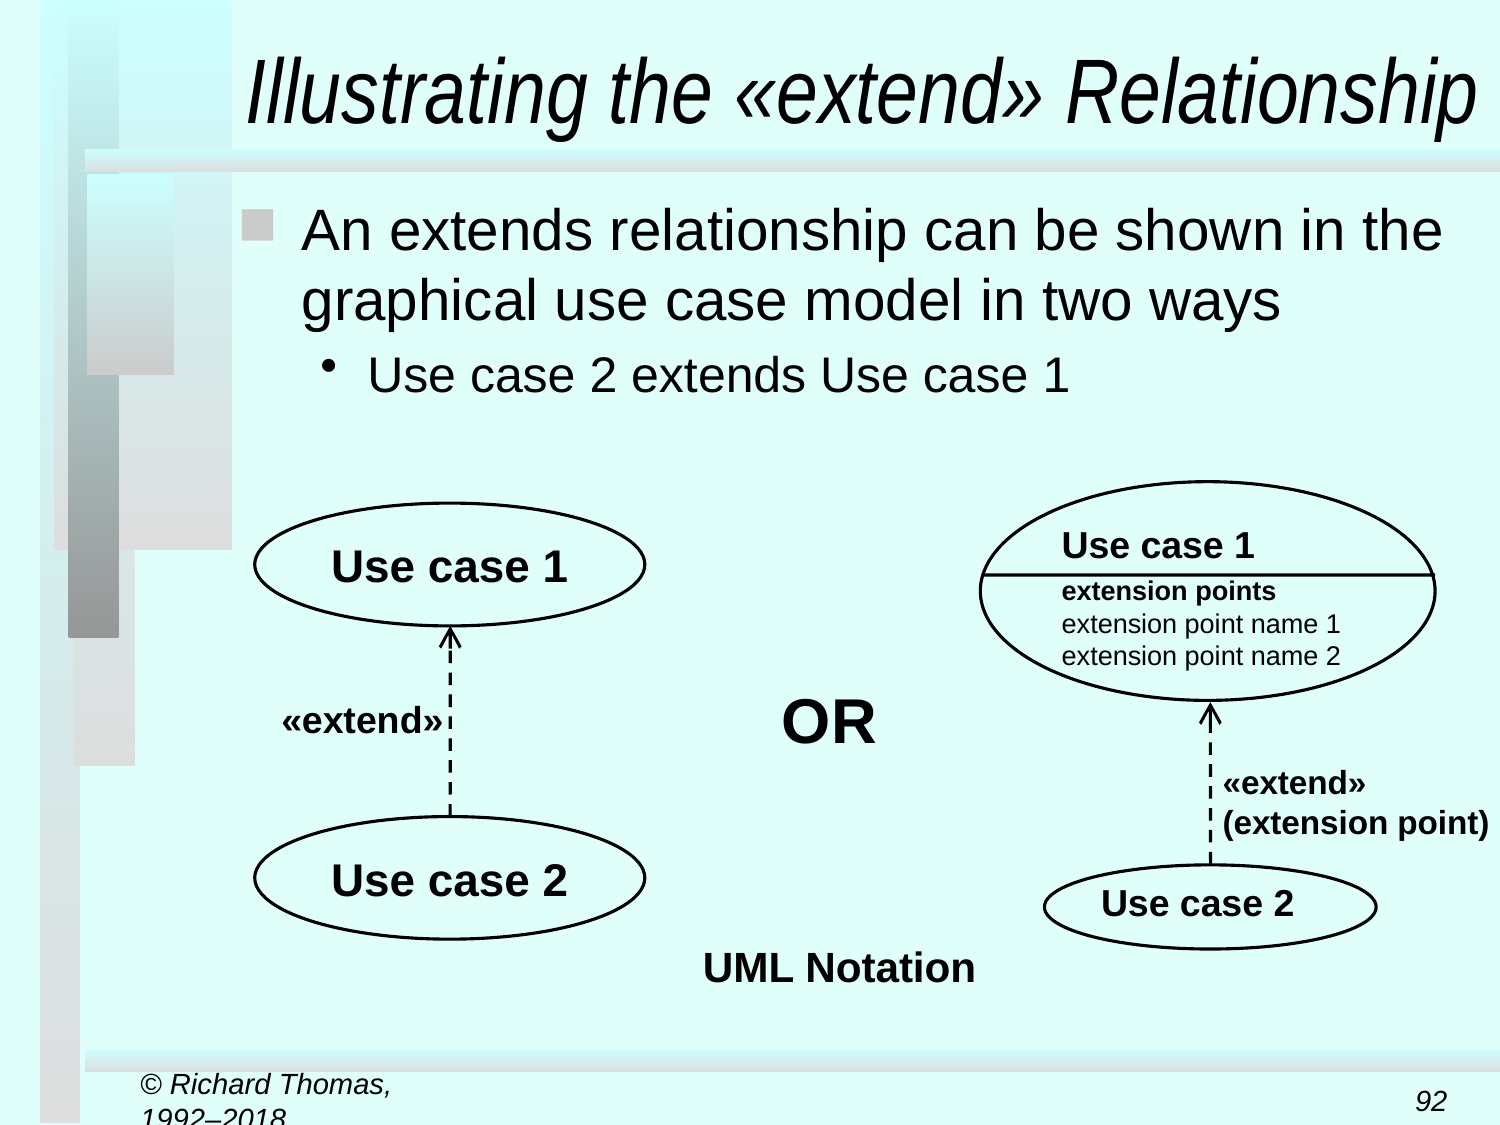

# Illustrating the «extend» Relationship
An extends relationship can be shown in the graphical use case model in two ways
Use case 2 extends Use case 1
Use case 1
extension points
extension point name 1
extension point name 2
Use case 1

OR
«extend»

«extend»
(extension point)
Use case 2
Use case 2
UML Notation

© Richard Thomas, 1992–2018
92